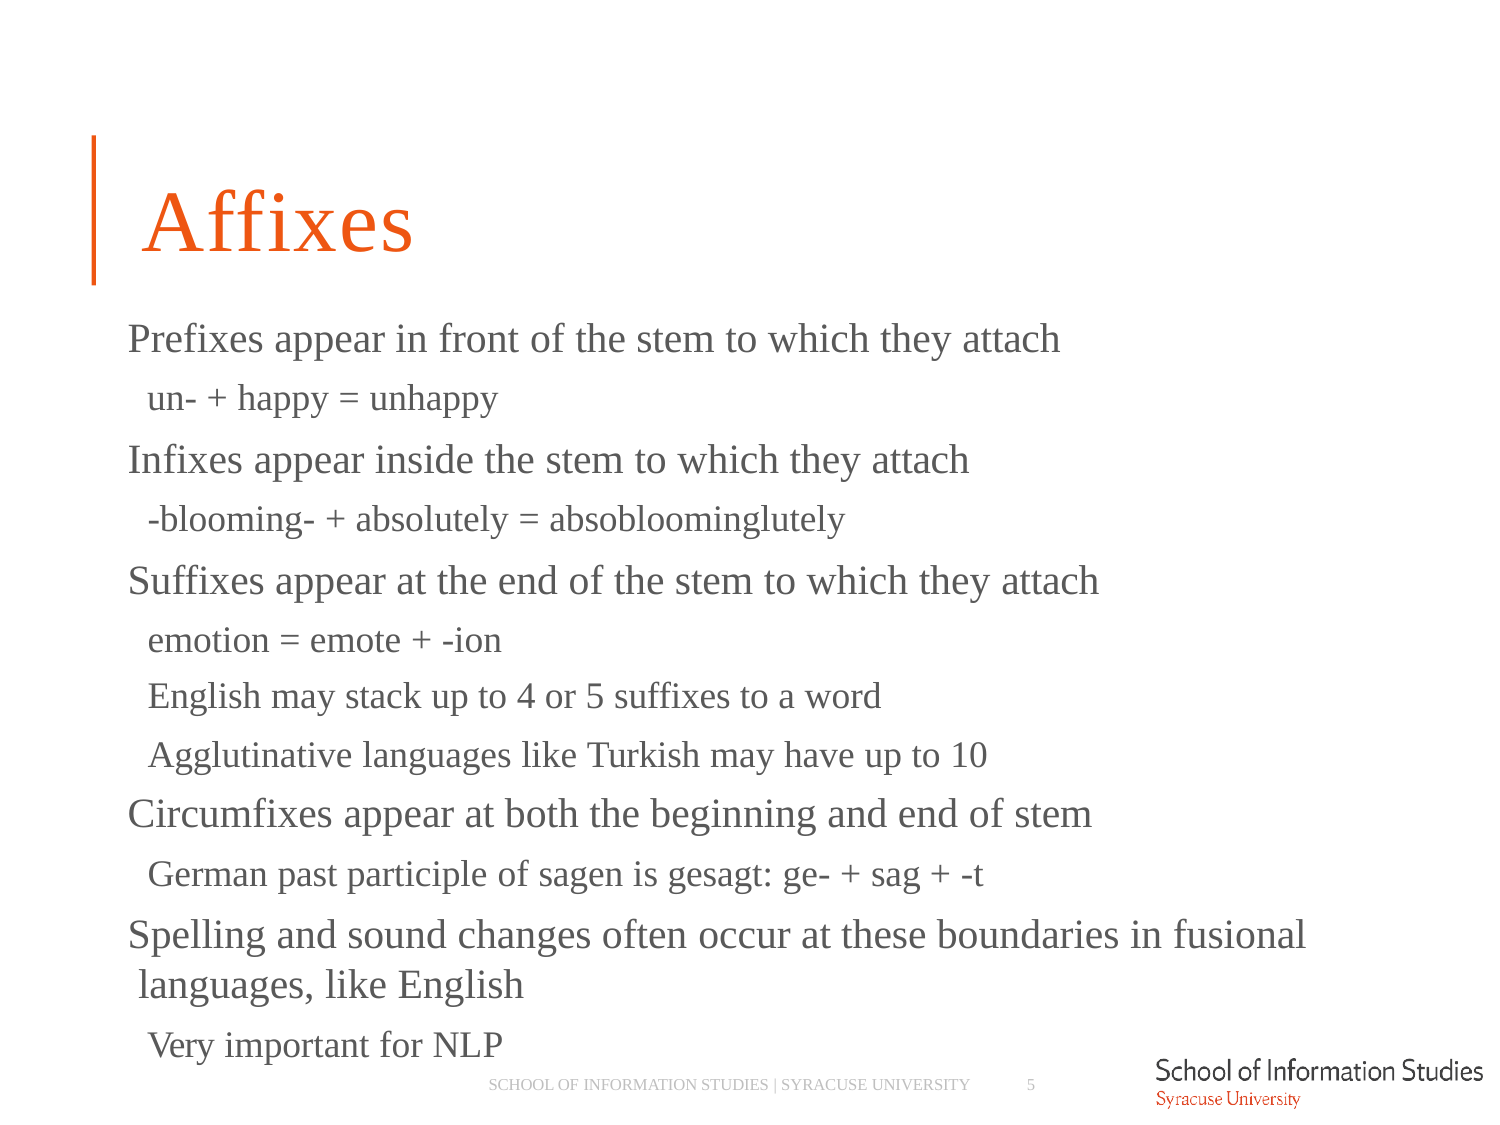

# Affixes
Prefixes appear in front of the stem to which they attach
­ un- + happy = unhappy
Infixes appear inside the stem to which they attach
­ -blooming- + absolutely = absobloominglutely
Suffixes appear at the end of the stem to which they attach
­ emotion = emote + -ion
­ English may stack up to 4 or 5 suffixes to a word
­ Agglutinative languages like Turkish may have up to 10
Circumfixes appear at both the beginning and end of stem
­ German past participle of sagen is gesagt: ge- + sag + -t
Spelling and sound changes often occur at these boundaries in fusional  languages, like English
­ Very important for NLP
SCHOOL OF INFORMATION STUDIES | SYRACUSE UNIVERSITY
5